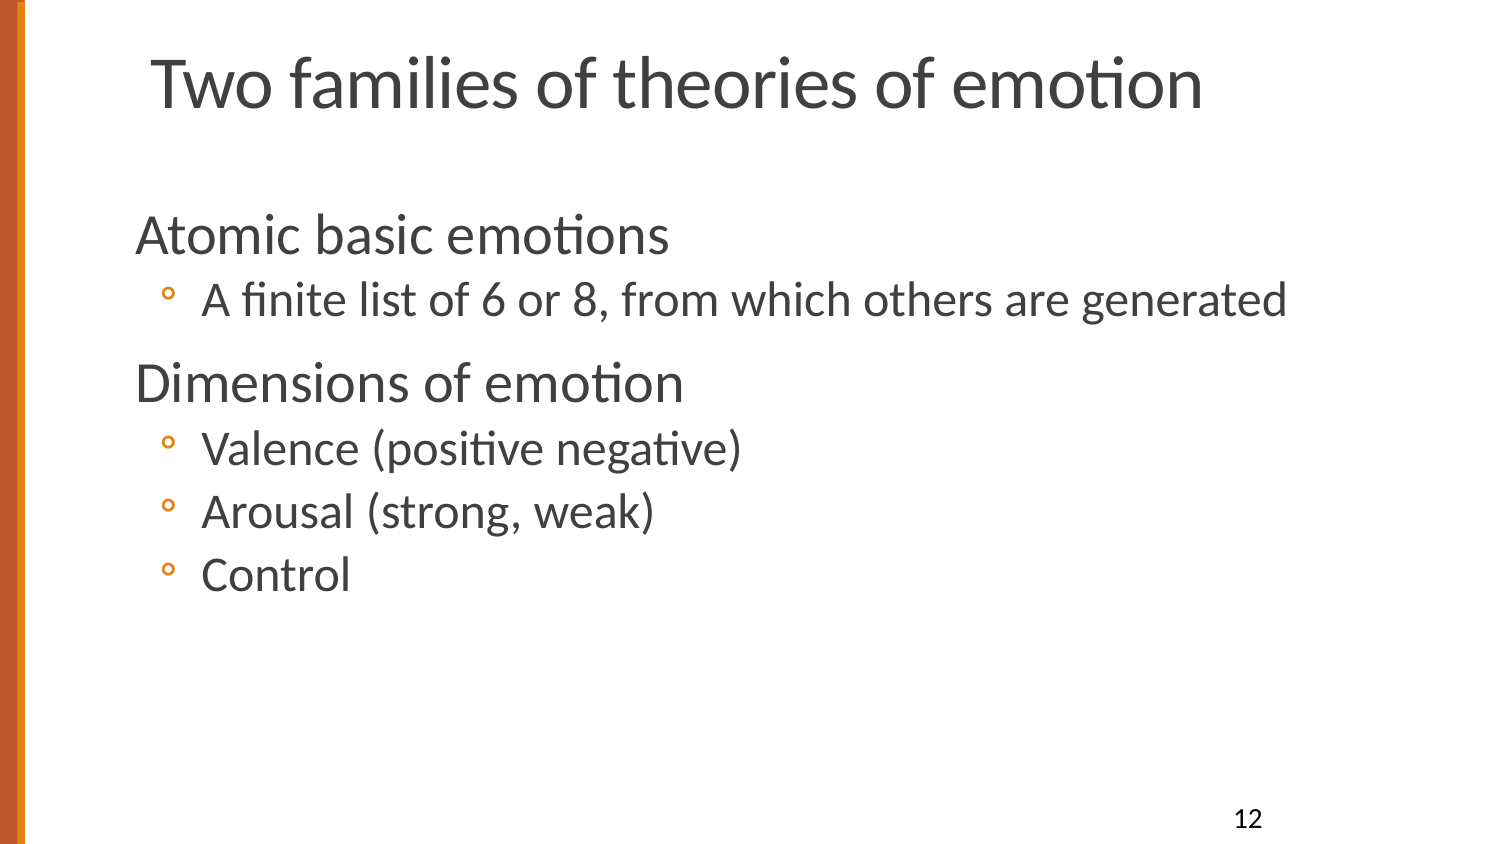

# Two families of theories of emotion
Atomic basic emotions
A finite list of 6 or 8, from which others are generated
Dimensions of emotion
Valence (positive negative)
Arousal (strong, weak)
Control
12